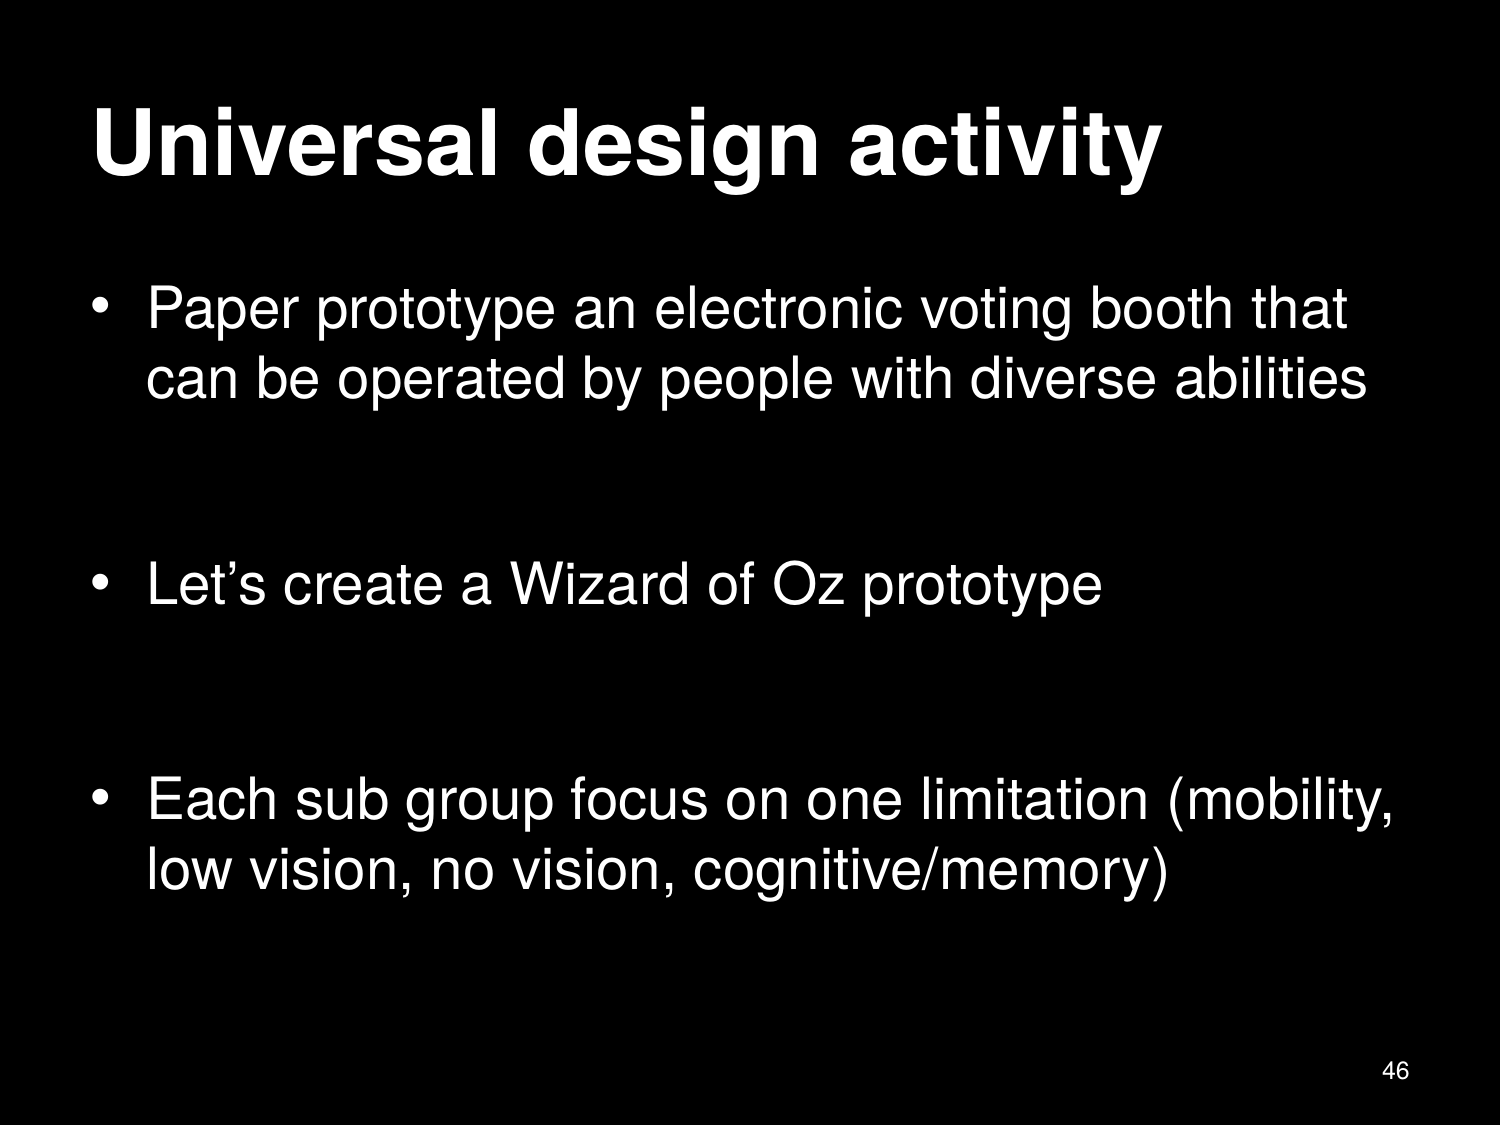

# Universal design activity
Paper prototype an electronic voting booth that can be operated by people with diverse abilities

Let’s create a Wizard of Oz prototype

Each sub group focus on one limitation (mobility, low vision, no vision, cognitive/memory)

46